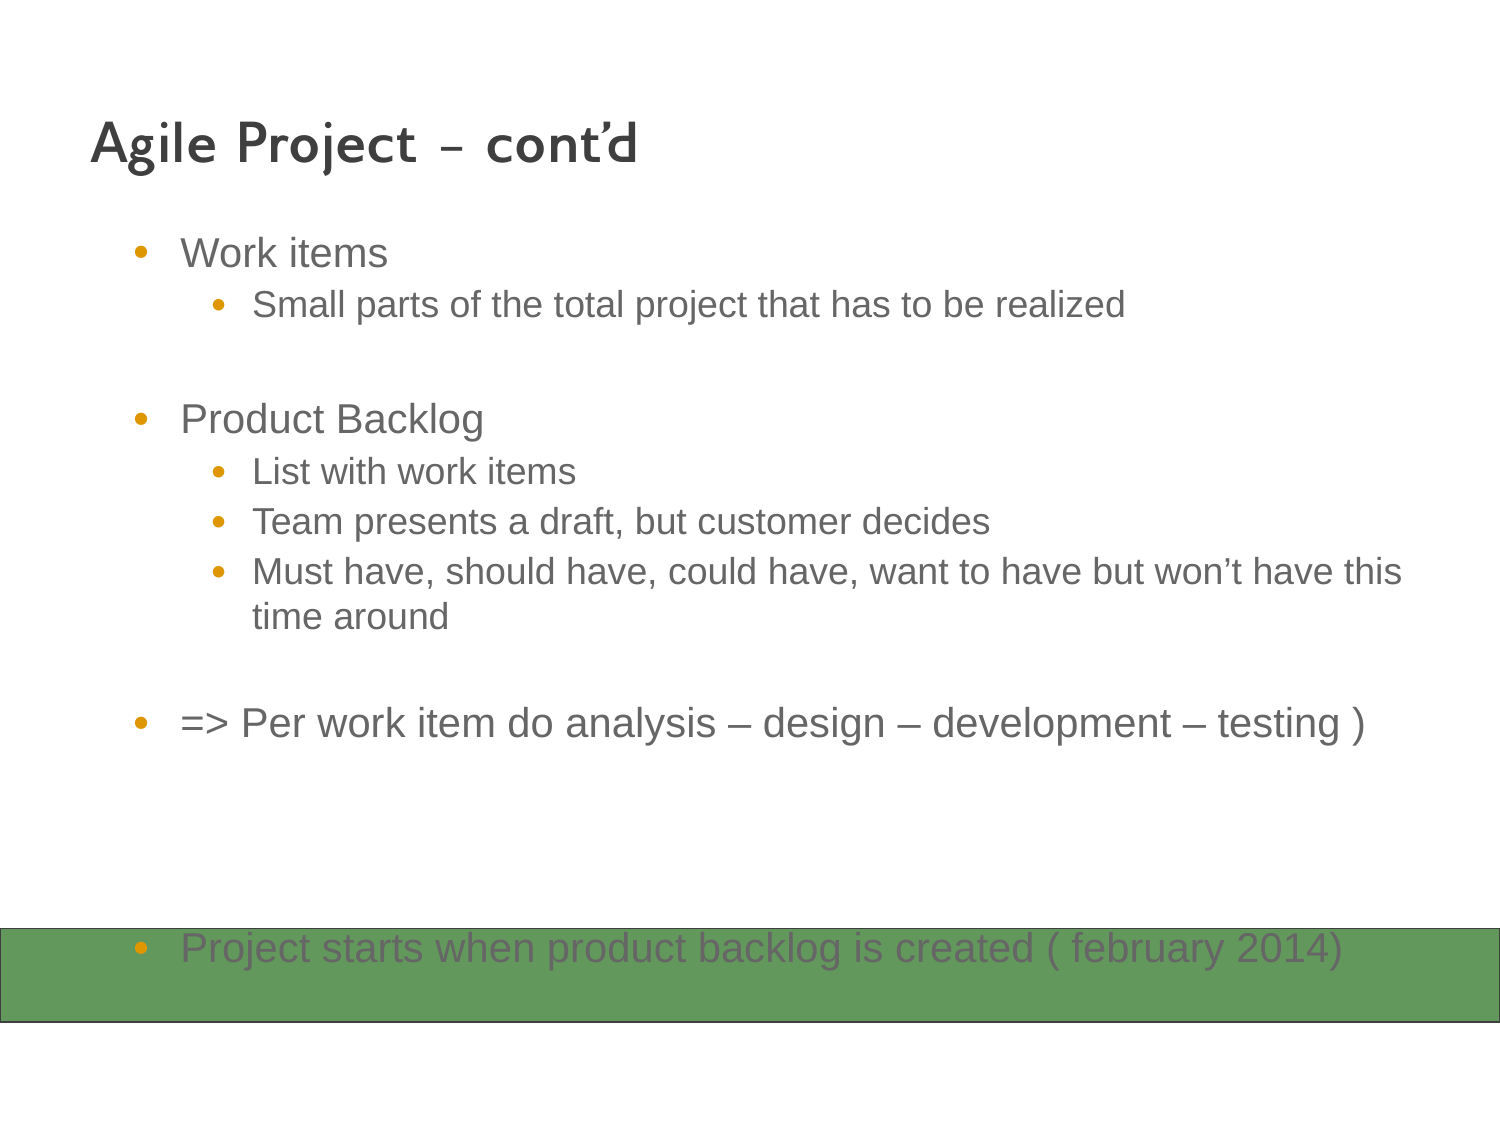

# Agile Project – cont’d
Work items
Small parts of the total project that has to be realized

Product Backlog
List with work items
Team presents a draft, but customer decides
Must have, should have, could have, want to have but won’t have this time around

=> Per work item do analysis – design – development – testing )

Project starts when product backlog is created ( february 2014)